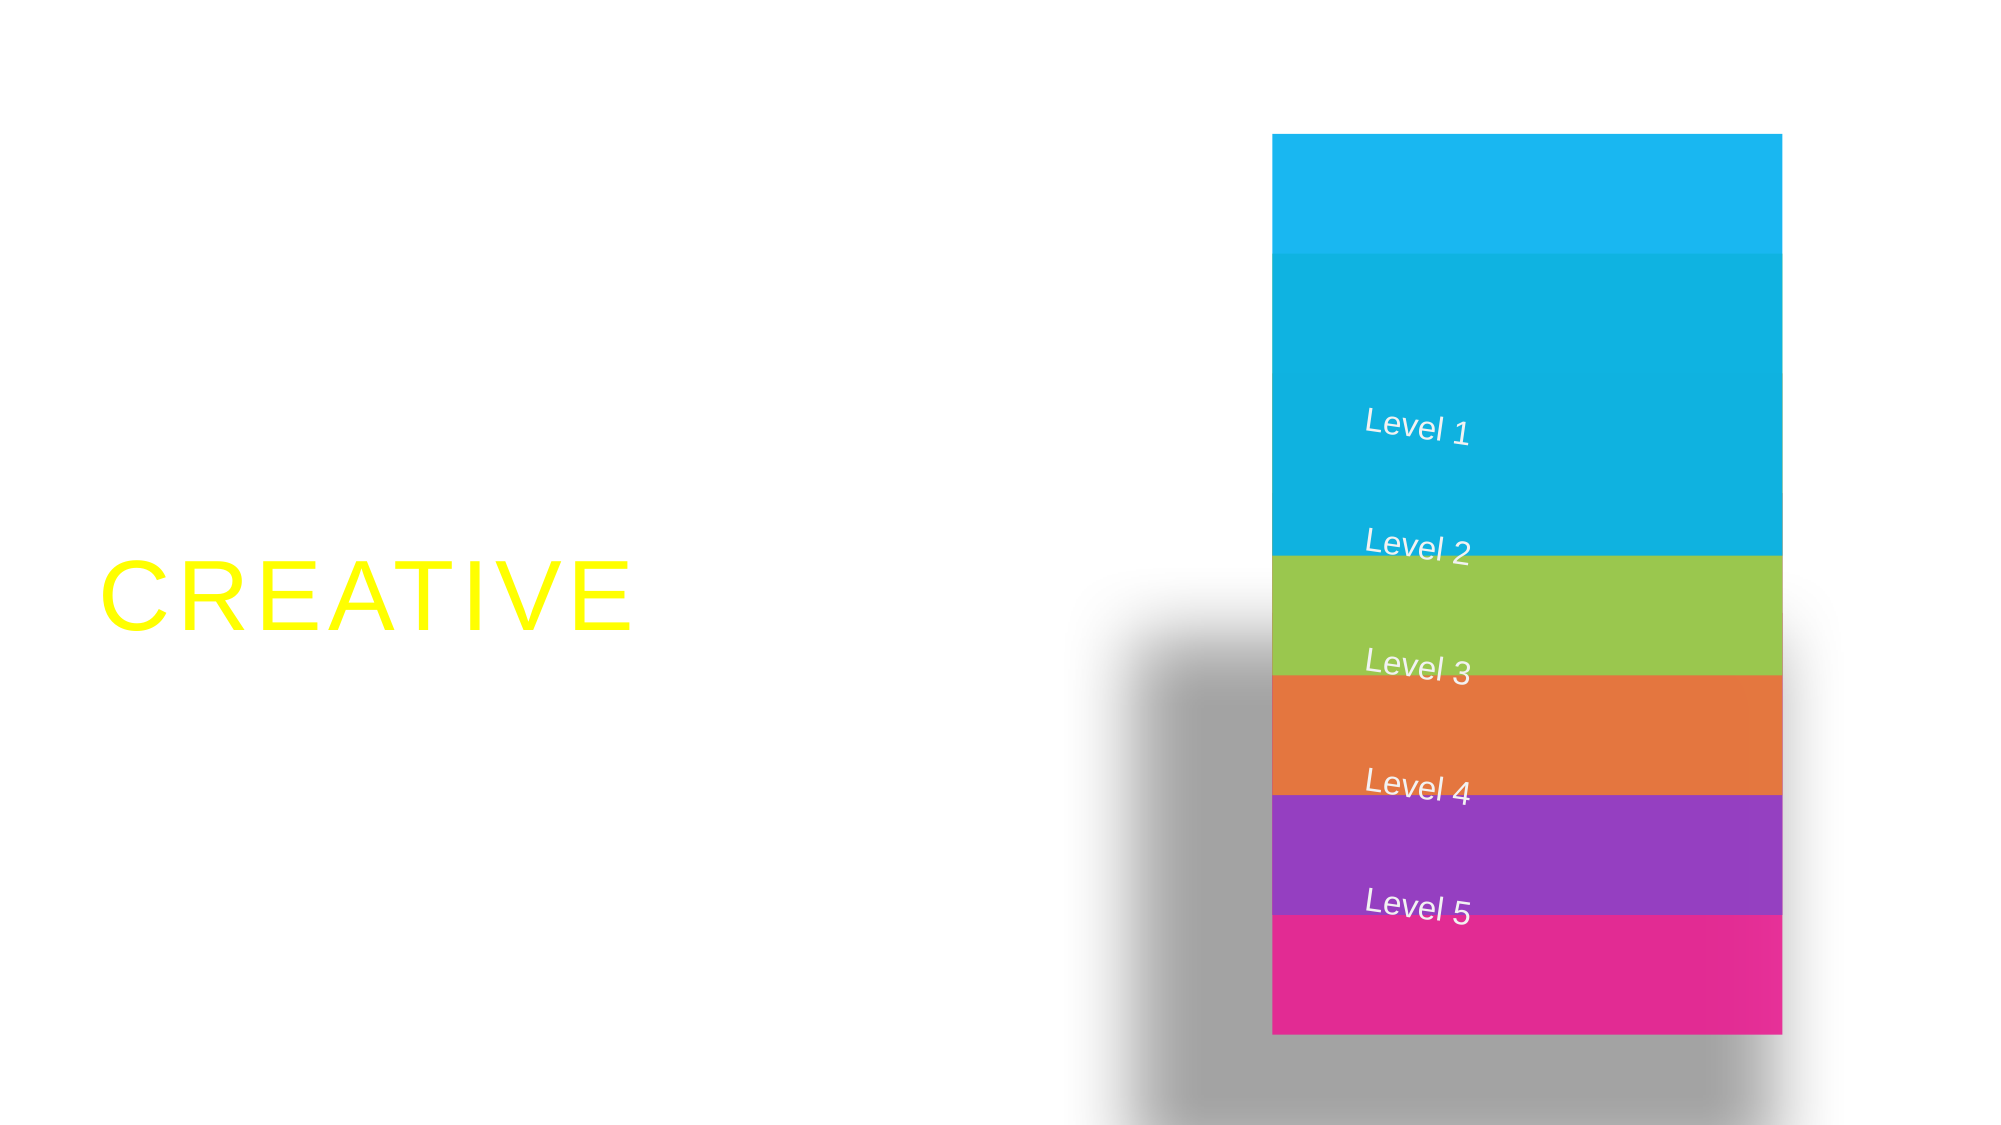

CREATIVE VENUS

Level 1
ONE OF THE MOST
CREATIVE
TEMPLATE FOR YOUR CORPORATE PRESENTATION.

Level 2

Level 3
Level 4
Level 5